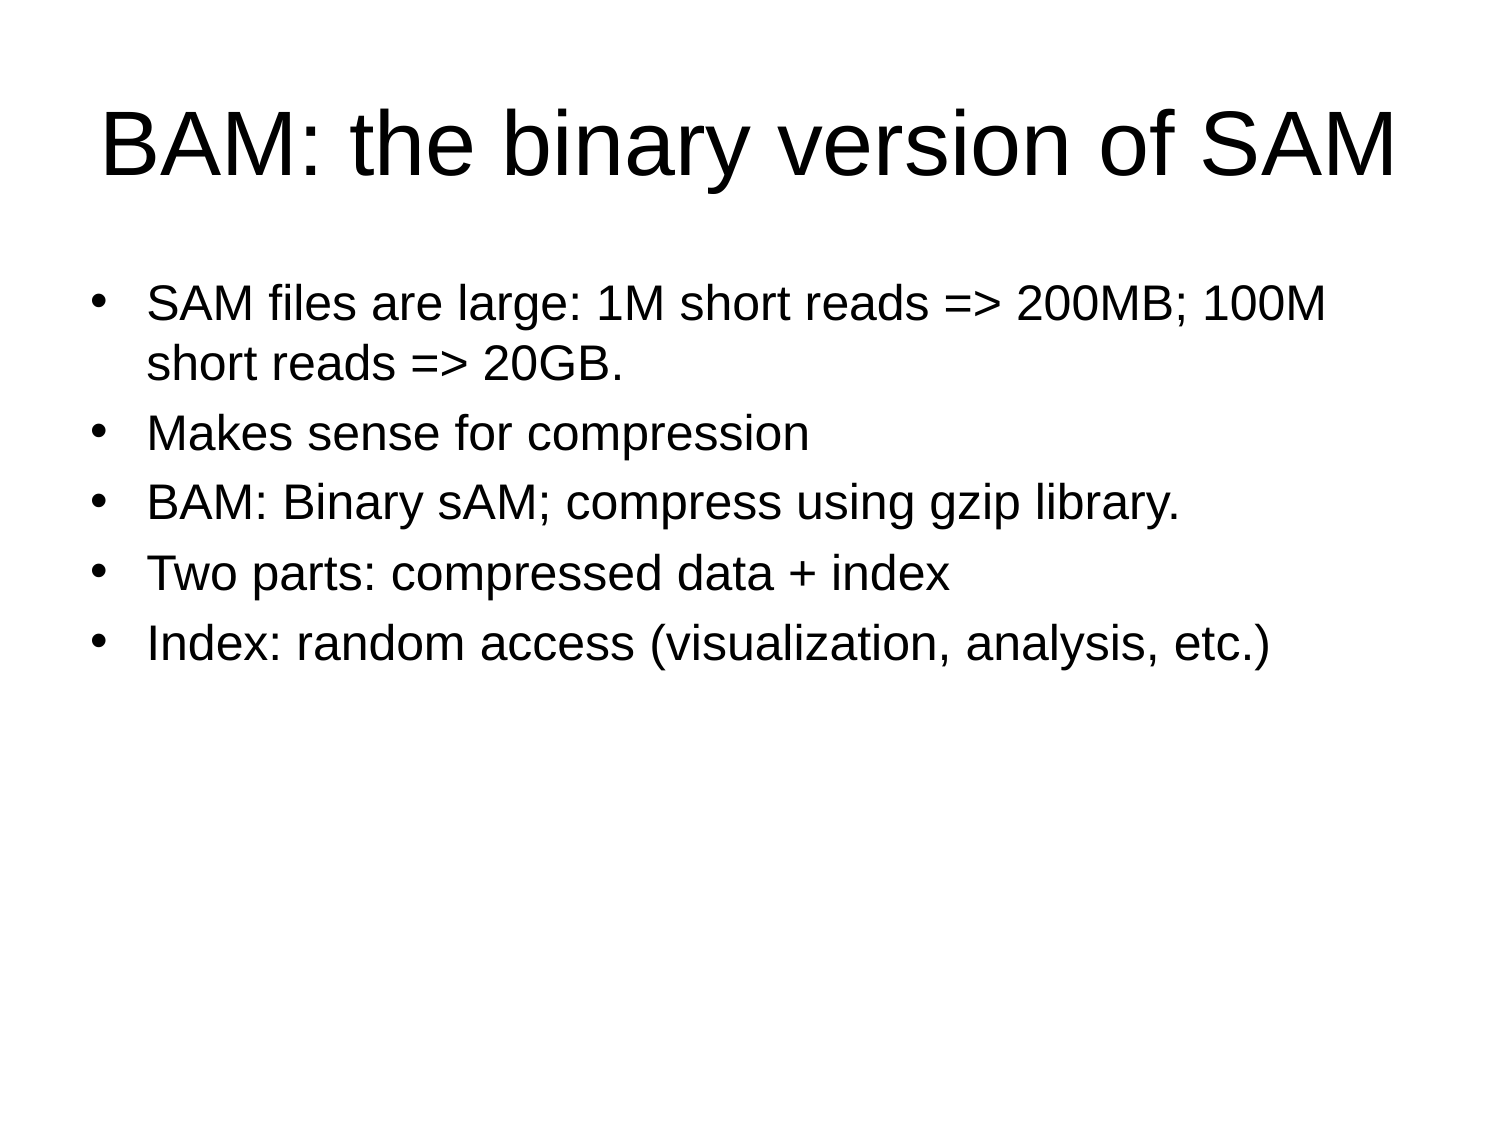

# BAM: the binary version of SAM
SAM files are large: 1M short reads => 200MB; 100M short reads => 20GB.
Makes sense for compression
BAM: Binary sAM; compress using gzip library.
Two parts: compressed data + index
Index: random access (visualization, analysis, etc.)